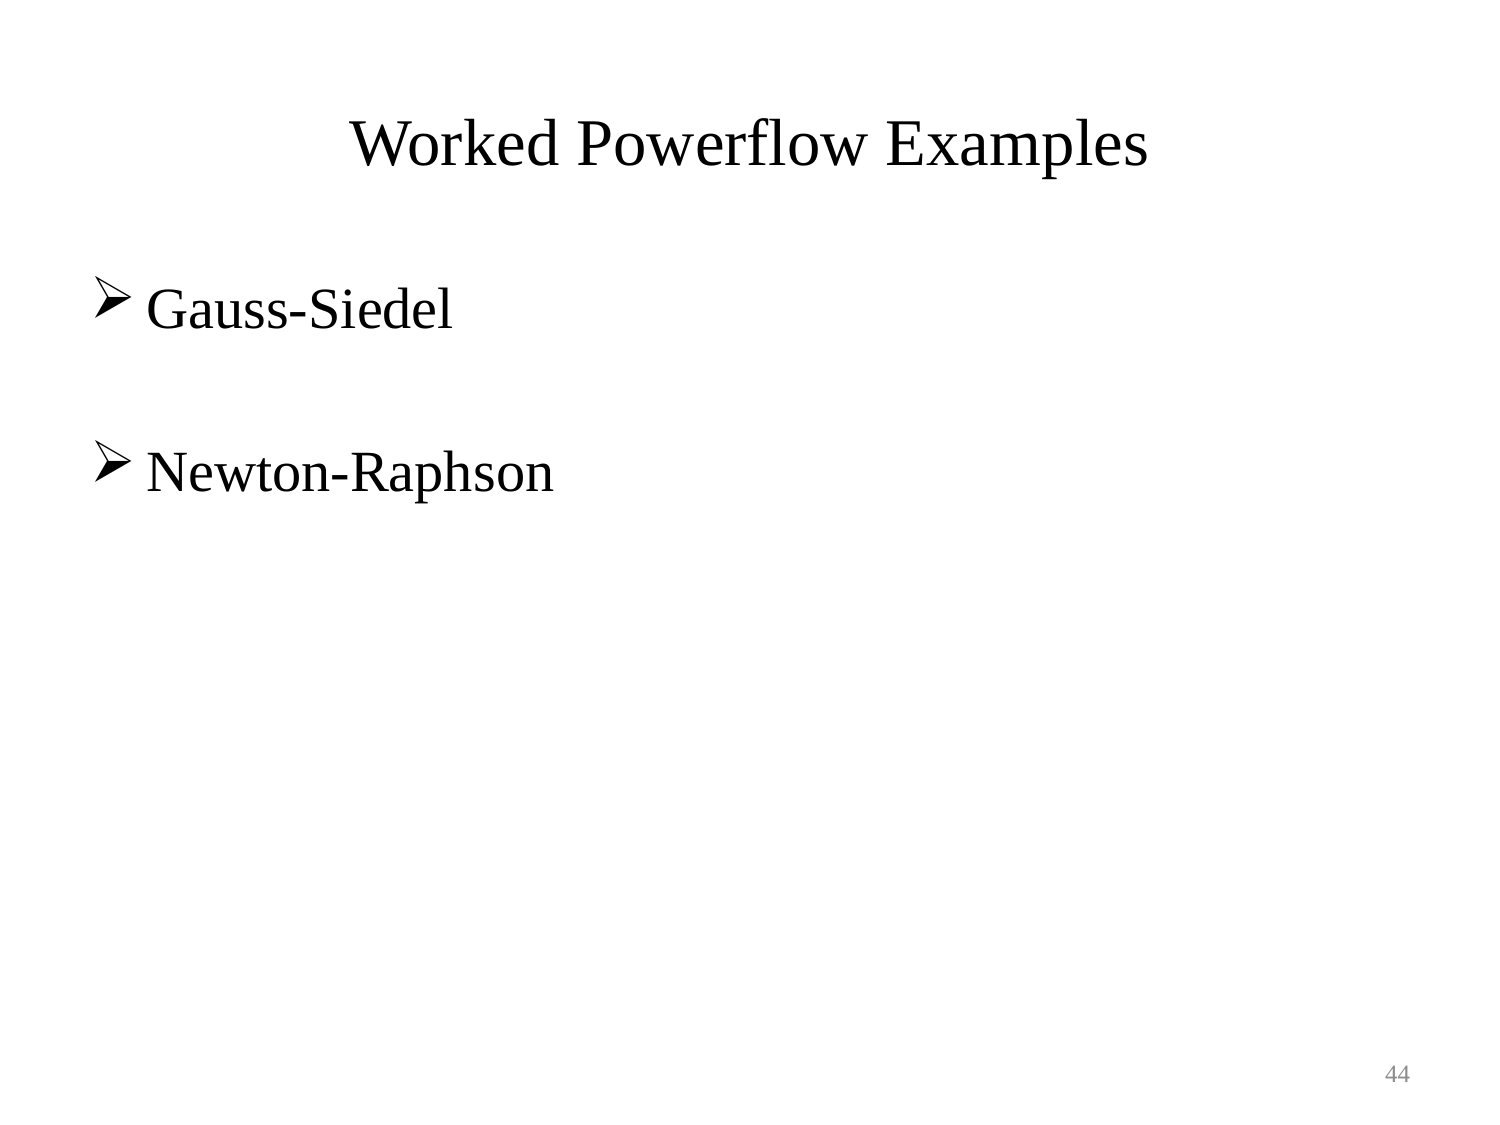

# Worked Powerflow Examples
Gauss-Siedel

Newton-Raphson

44